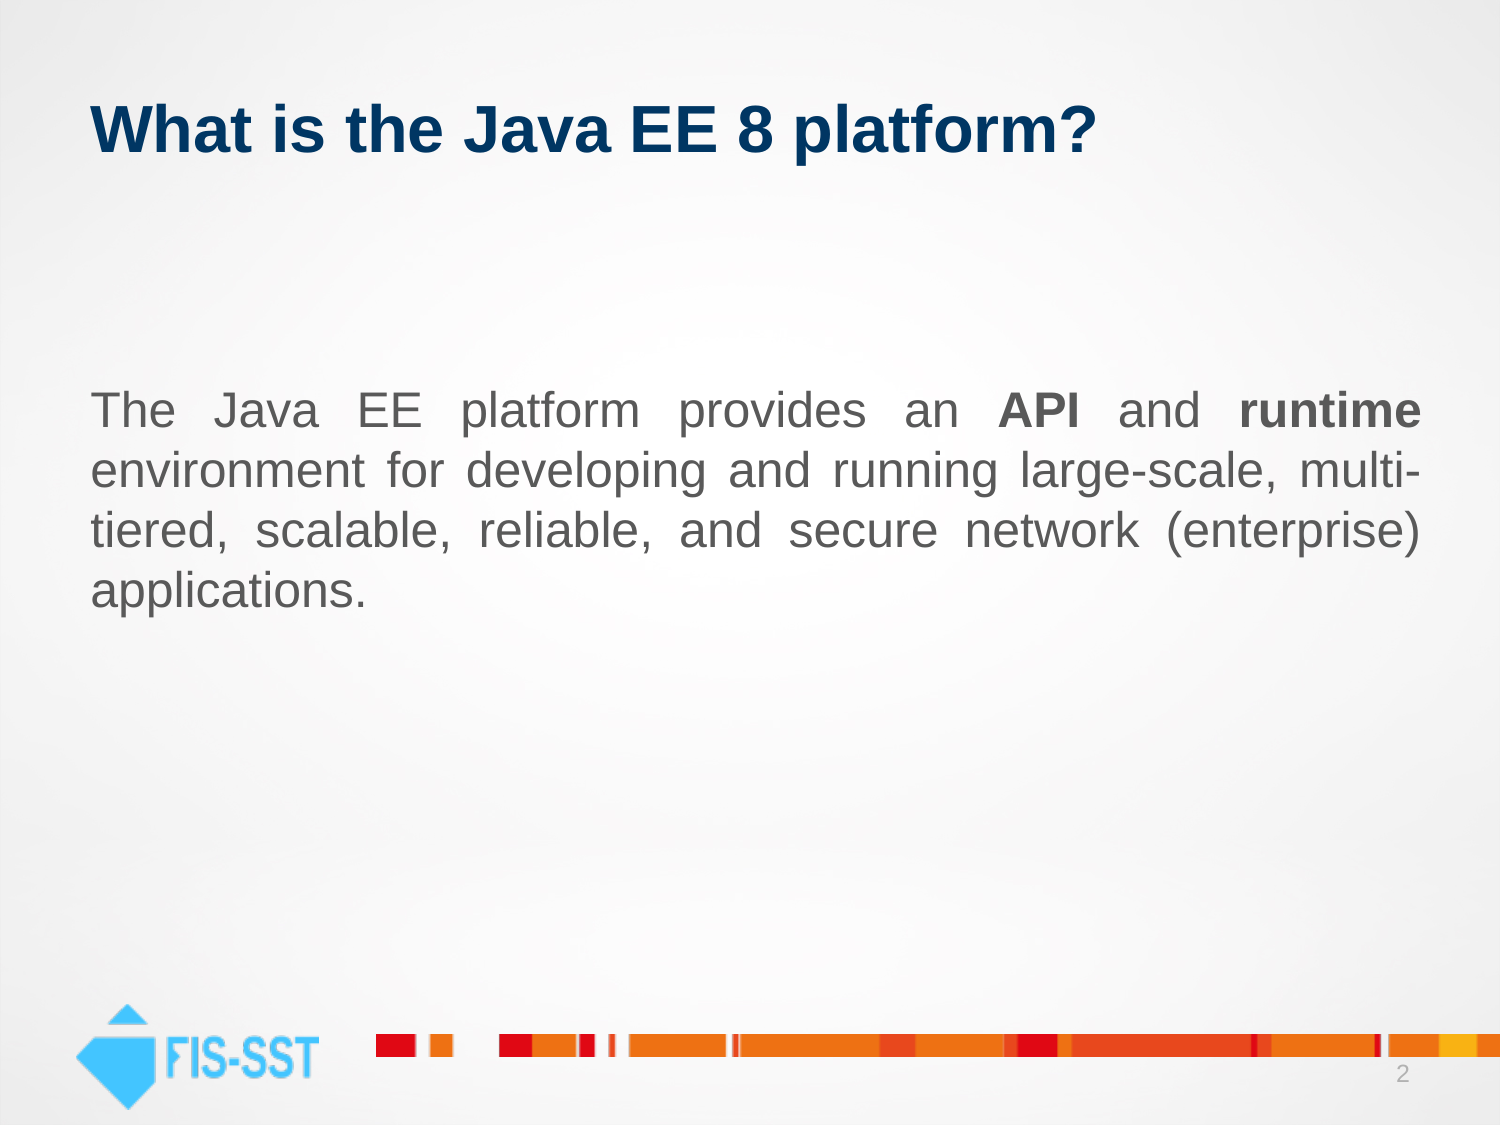

# What is the Java EE 8 platform?
The Java EE platform provides an API and runtime environment for developing and running large-scale, multi-tiered, scalable, reliable, and secure network (enterprise) applications.

2